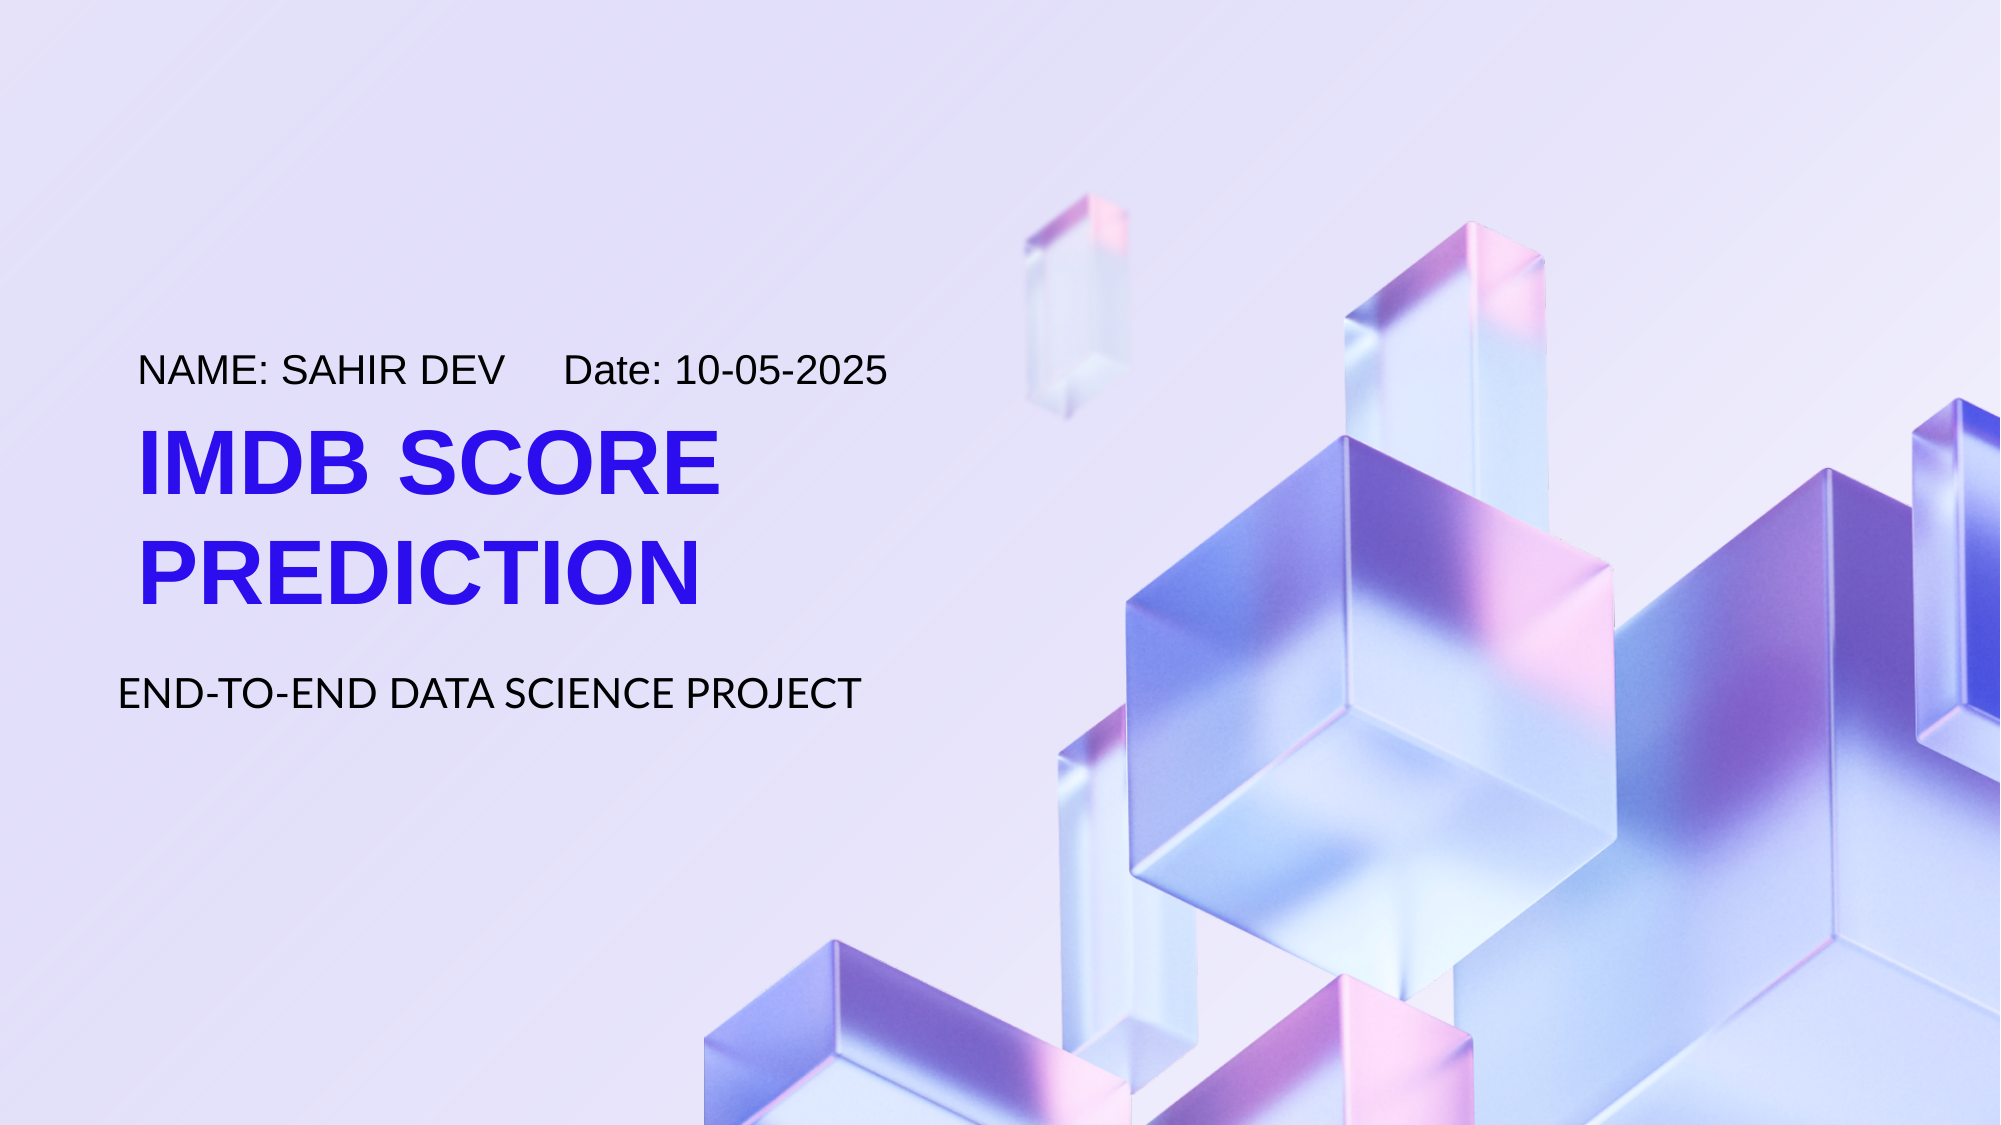

NAME: SAHIR DEV     Date: 10-05-2025
# IMDB SCORE PREDICTION

END-TO-END DATA SCIENCE PROJECT